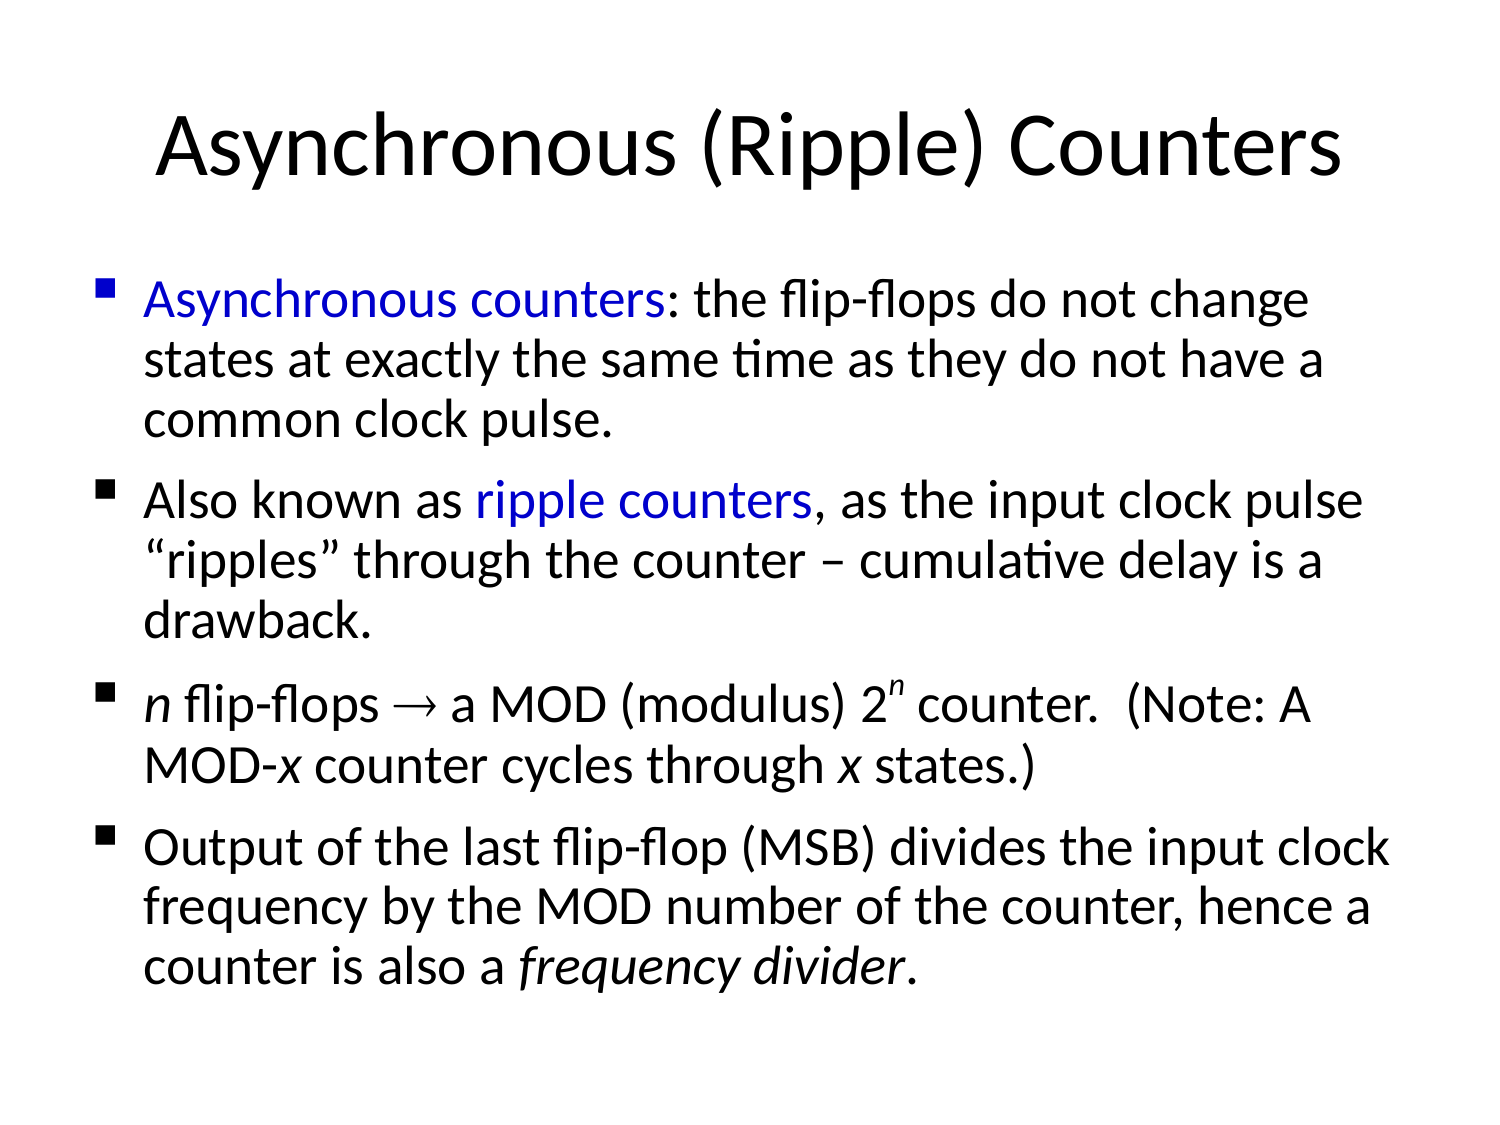

# Asynchronous (Ripple) Counters
Asynchronous counters: the flip-flops do not change states at exactly the same time as they do not have a common clock pulse.
Also known as ripple counters, as the input clock pulse “ripples” through the counter – cumulative delay is a drawback.
n flip-flops → a MOD (modulus) 2n counter.  (Note: A MOD-x counter cycles through x states.)
Output of the last flip-flop (MSB) divides the input clock frequency by the MOD number of the counter, hence a counter is also a frequency divider.